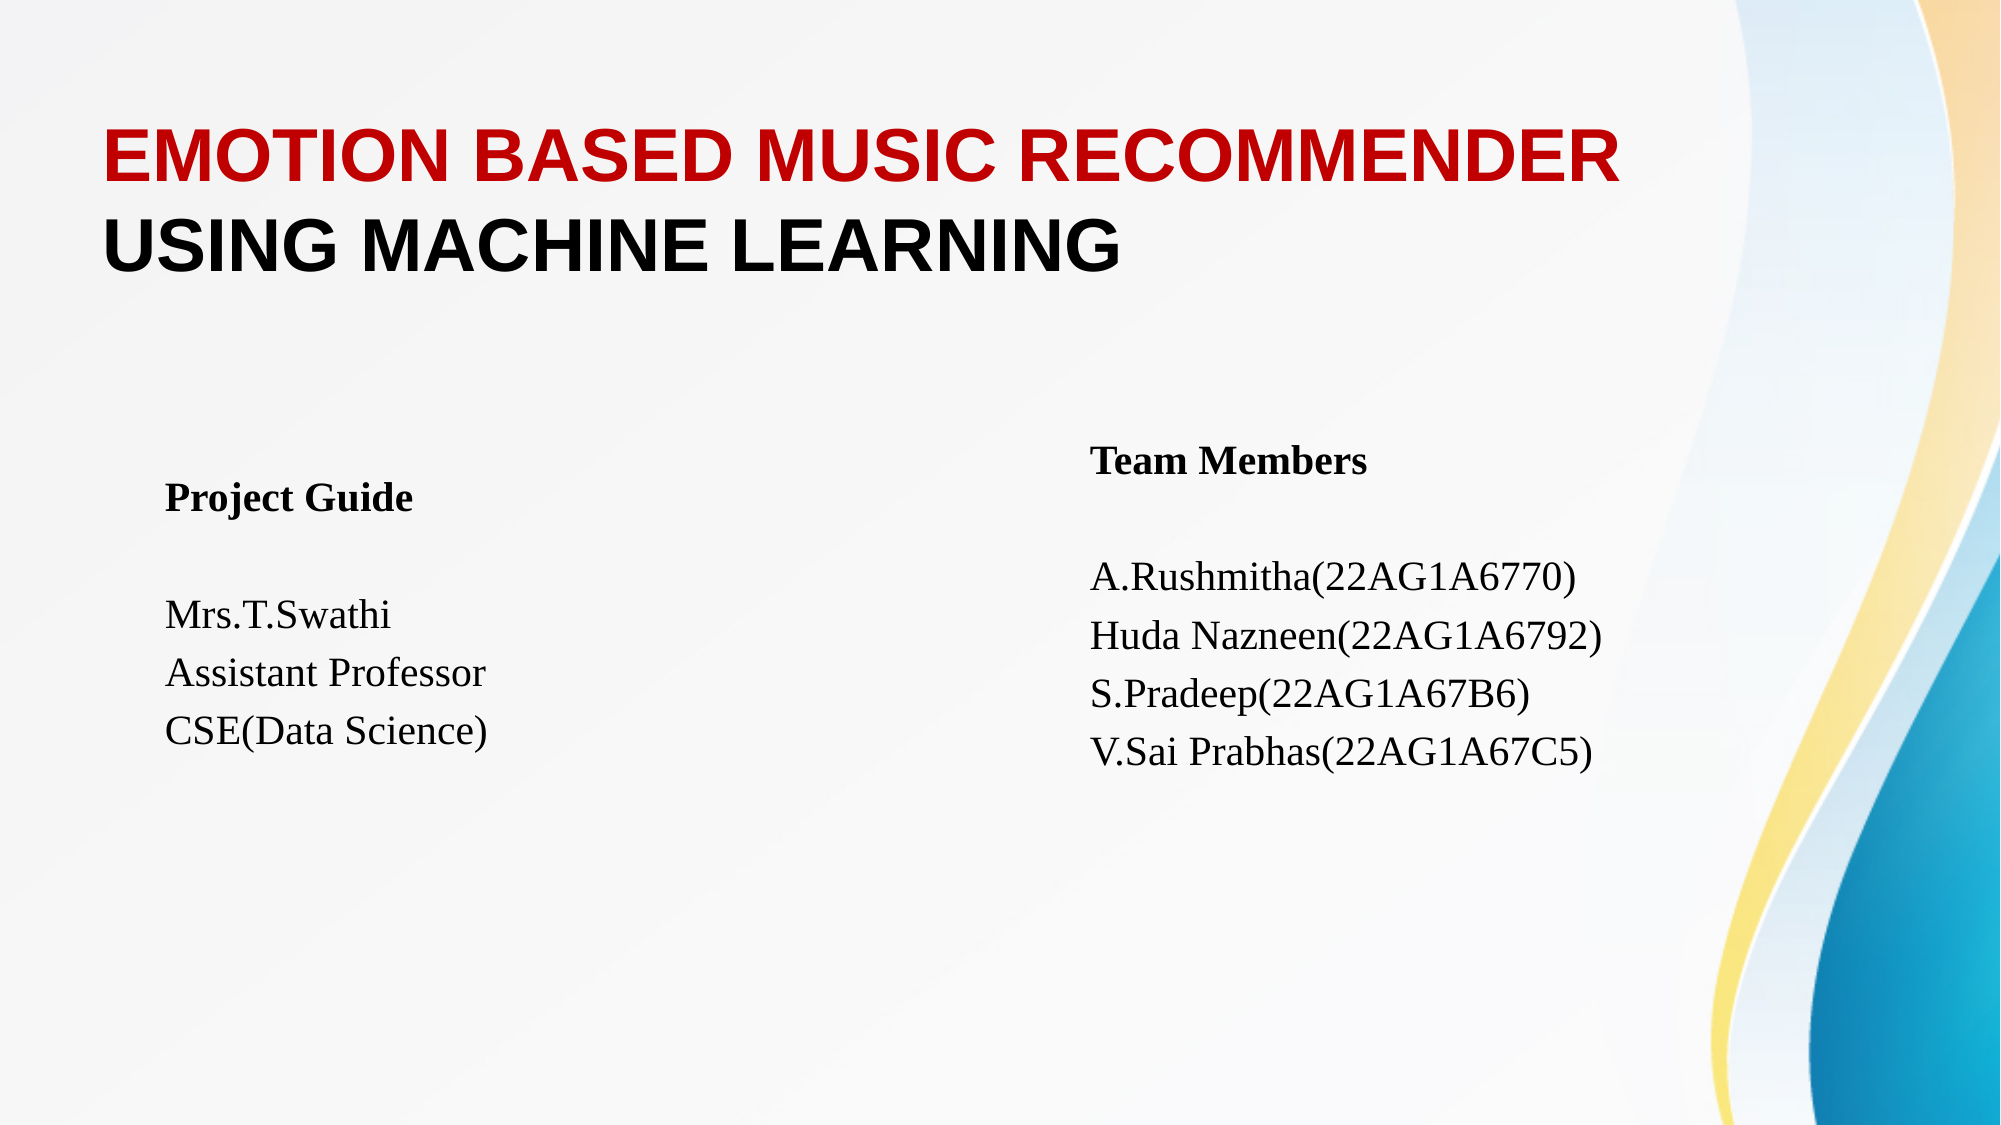

# EMOTION BASED MUSIC RECOMMENDER USING MACHINE LEARNING
Team Members ​

A.Rushmitha(22AG1A6770)​
Huda Nazneen(22AG1A6792)​
S.Pradeep(22AG1A67B6)​
V.Sai Prabhas(22AG1A67C5)​

​
Project Guide​

Mrs.T.Swathi
Assistant Professor
CSE(Data Science)